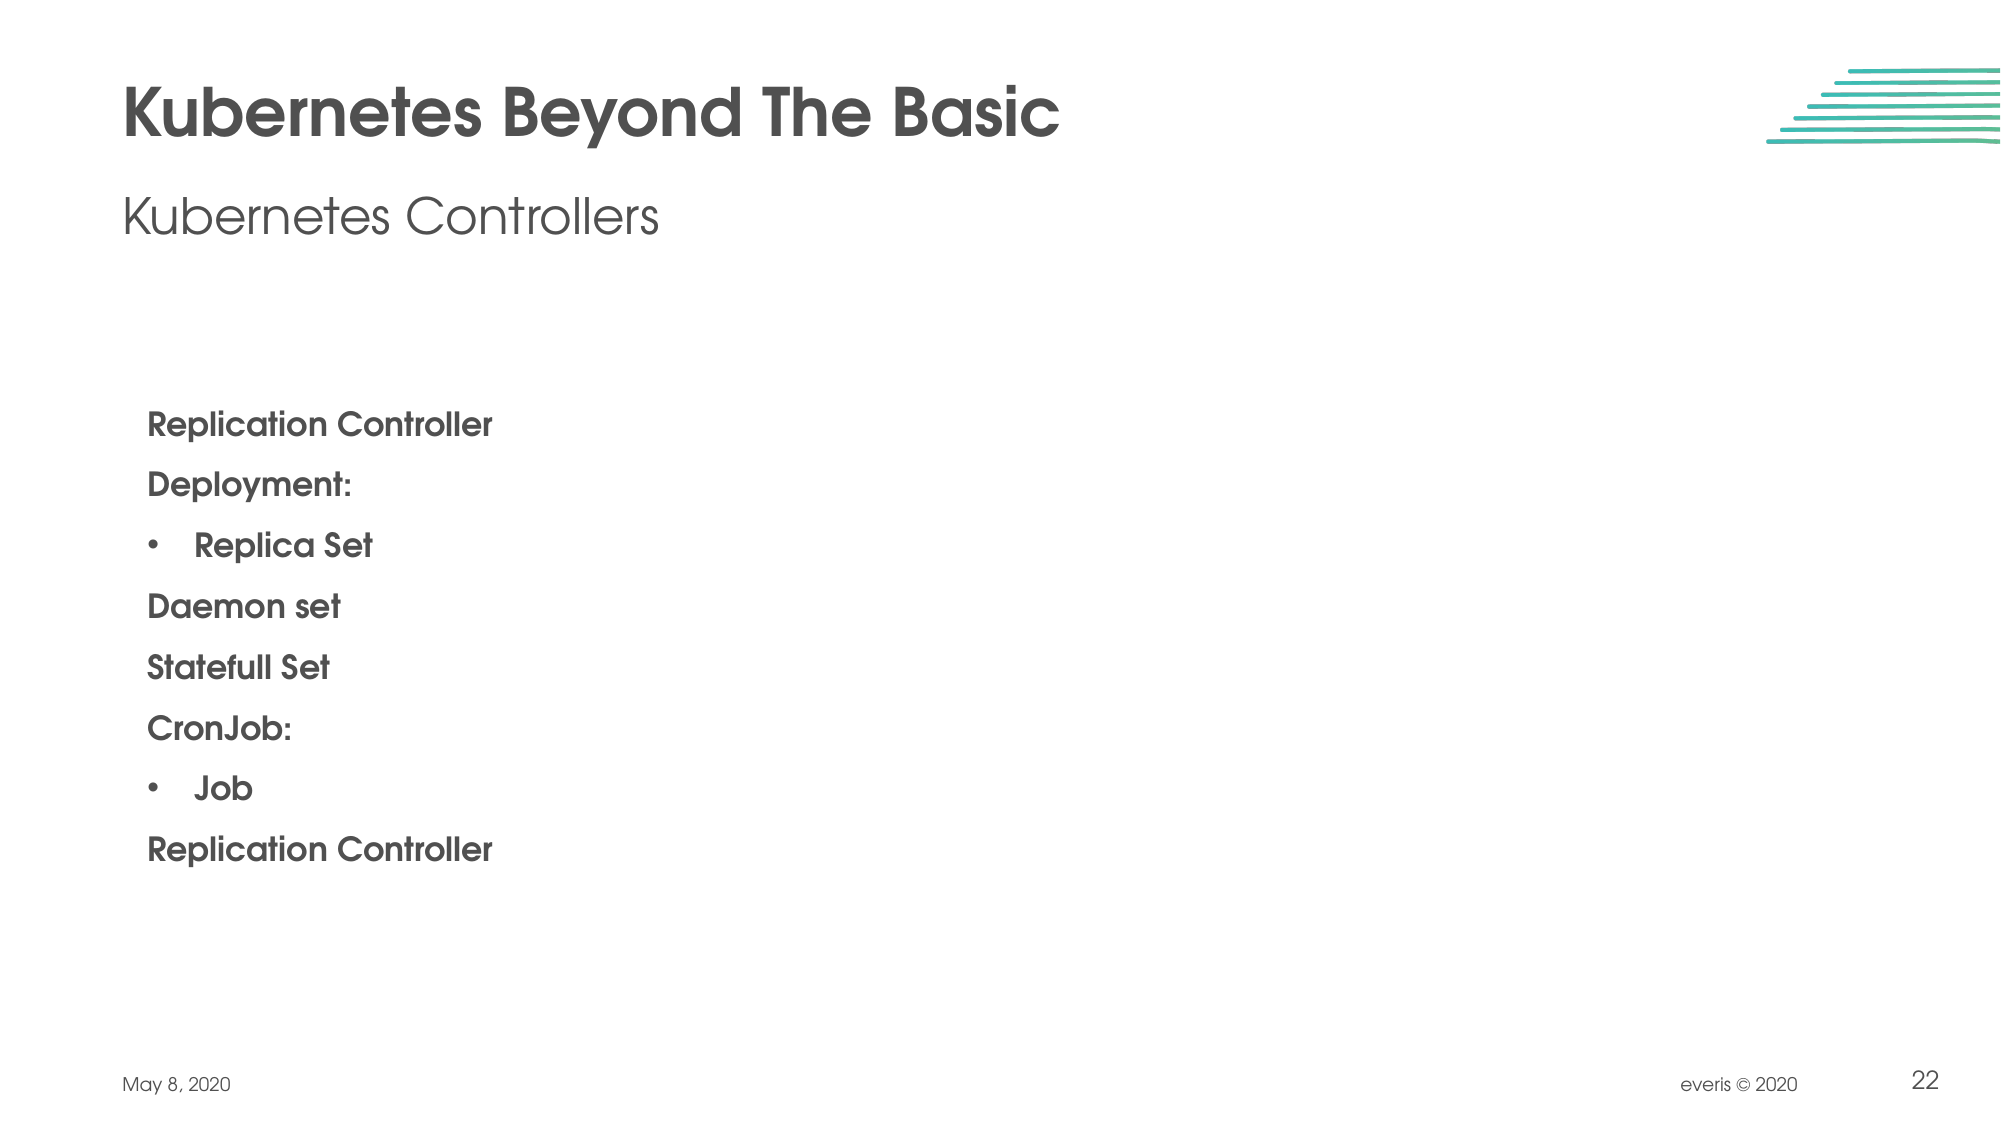

Kubernetes Beyond The Basic

Kubernetes Controllers
Replication Controller
Deployment:
Replica Set
Daemon set
Statefull Set
CronJob:
Job
Replication Controller

May 8, 2020
everis © 2020
22